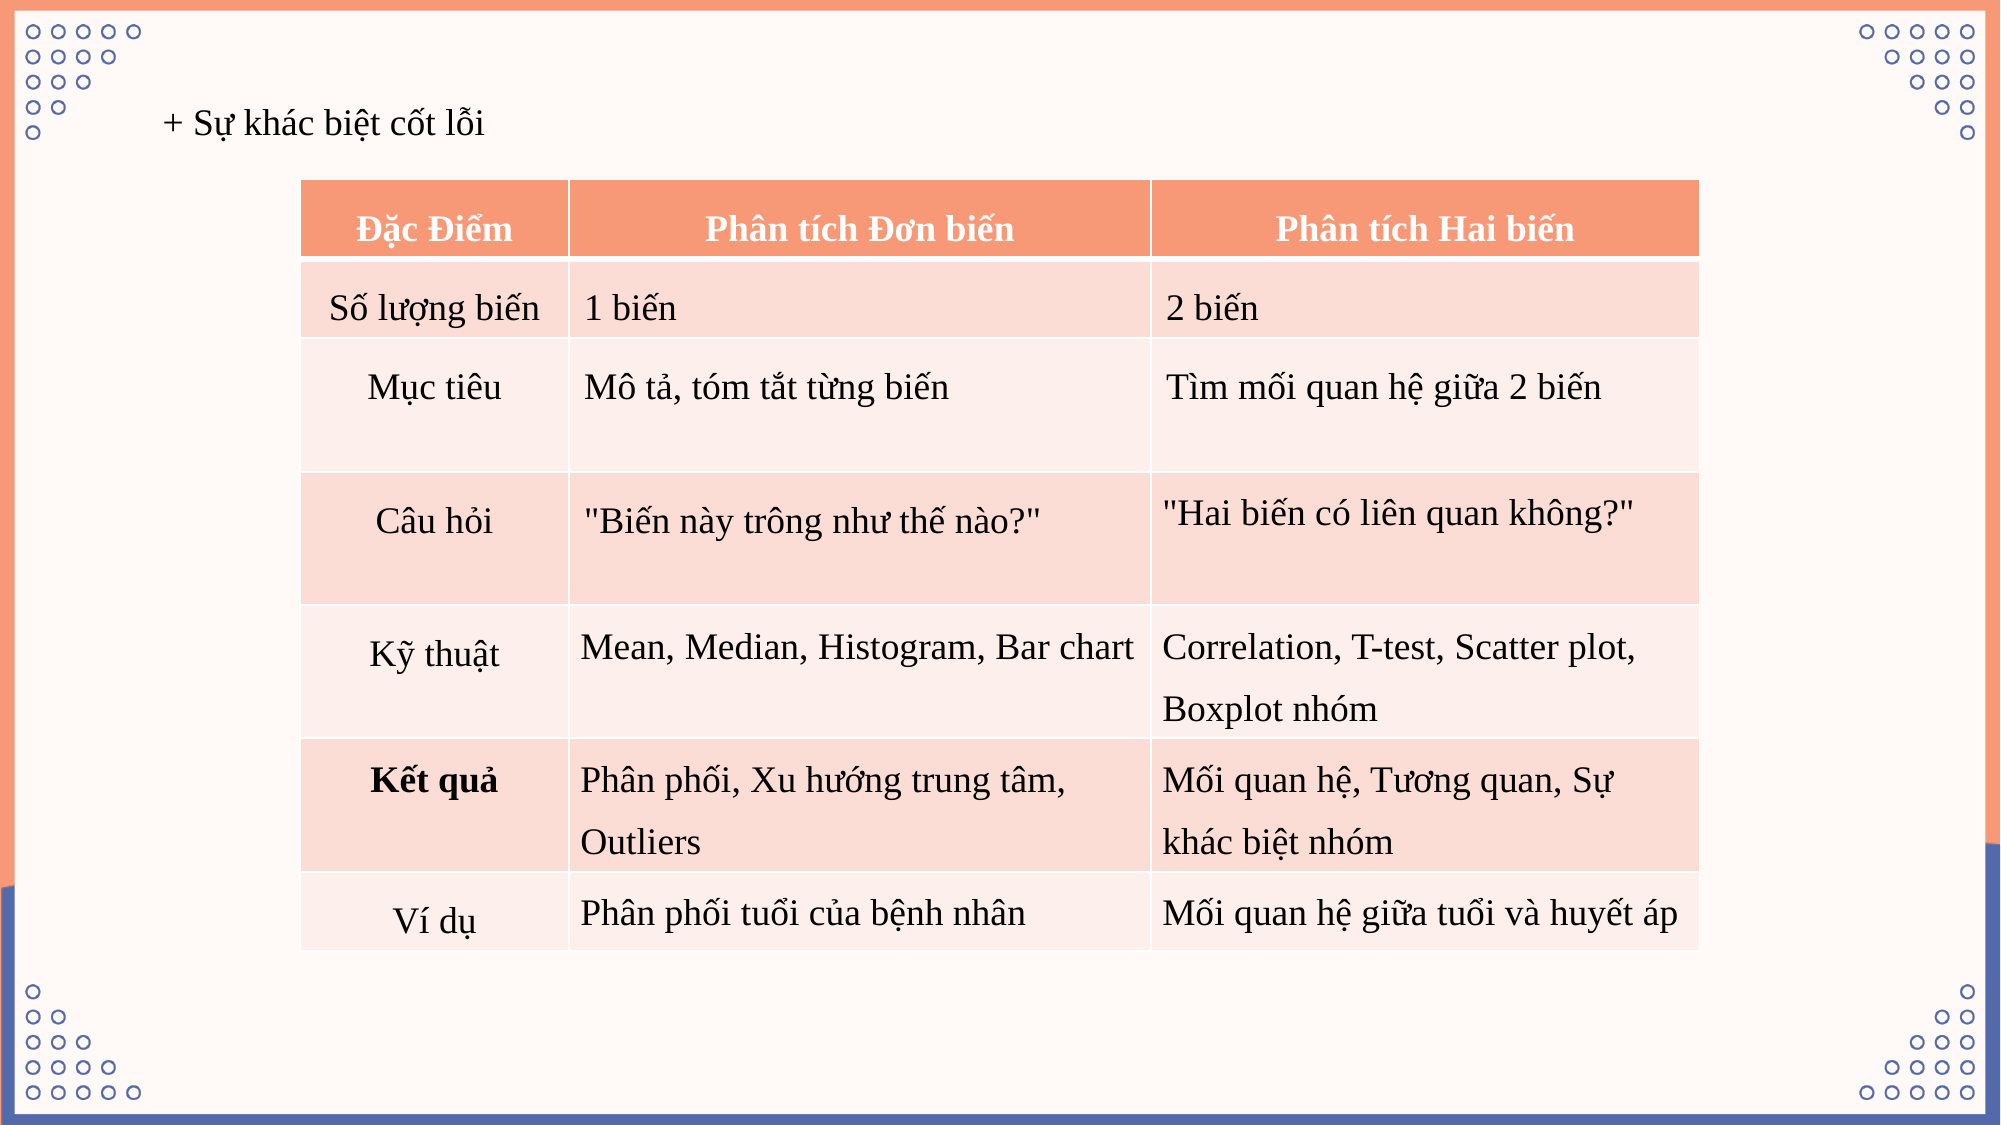

+ Sự khác biệt cốt lỗi
| Đặc Điểm | Phân tích Đơn biến | Phân tích Hai biến |
| --- | --- | --- |
| Số lượng biến | 1 biến | 2 biến |
| Mục tiêu | Mô tả, tóm tắt từng biến | Tìm mối quan hệ giữa 2 biến |
| Câu hỏi | "Biến này trông như thế nào?" | "Hai biến có liên quan không?" |
| Kỹ thuật | Mean, Median, Histogram, Bar chart | Correlation, T-test, Scatter plot, Boxplot nhóm |
| Kết quả | Phân phối, Xu hướng trung tâm, Outliers | Mối quan hệ, Tương quan, Sự khác biệt nhóm |
| Ví dụ | Phân phối tuổi của bệnh nhân | Mối quan hệ giữa tuổi và huyết áp |